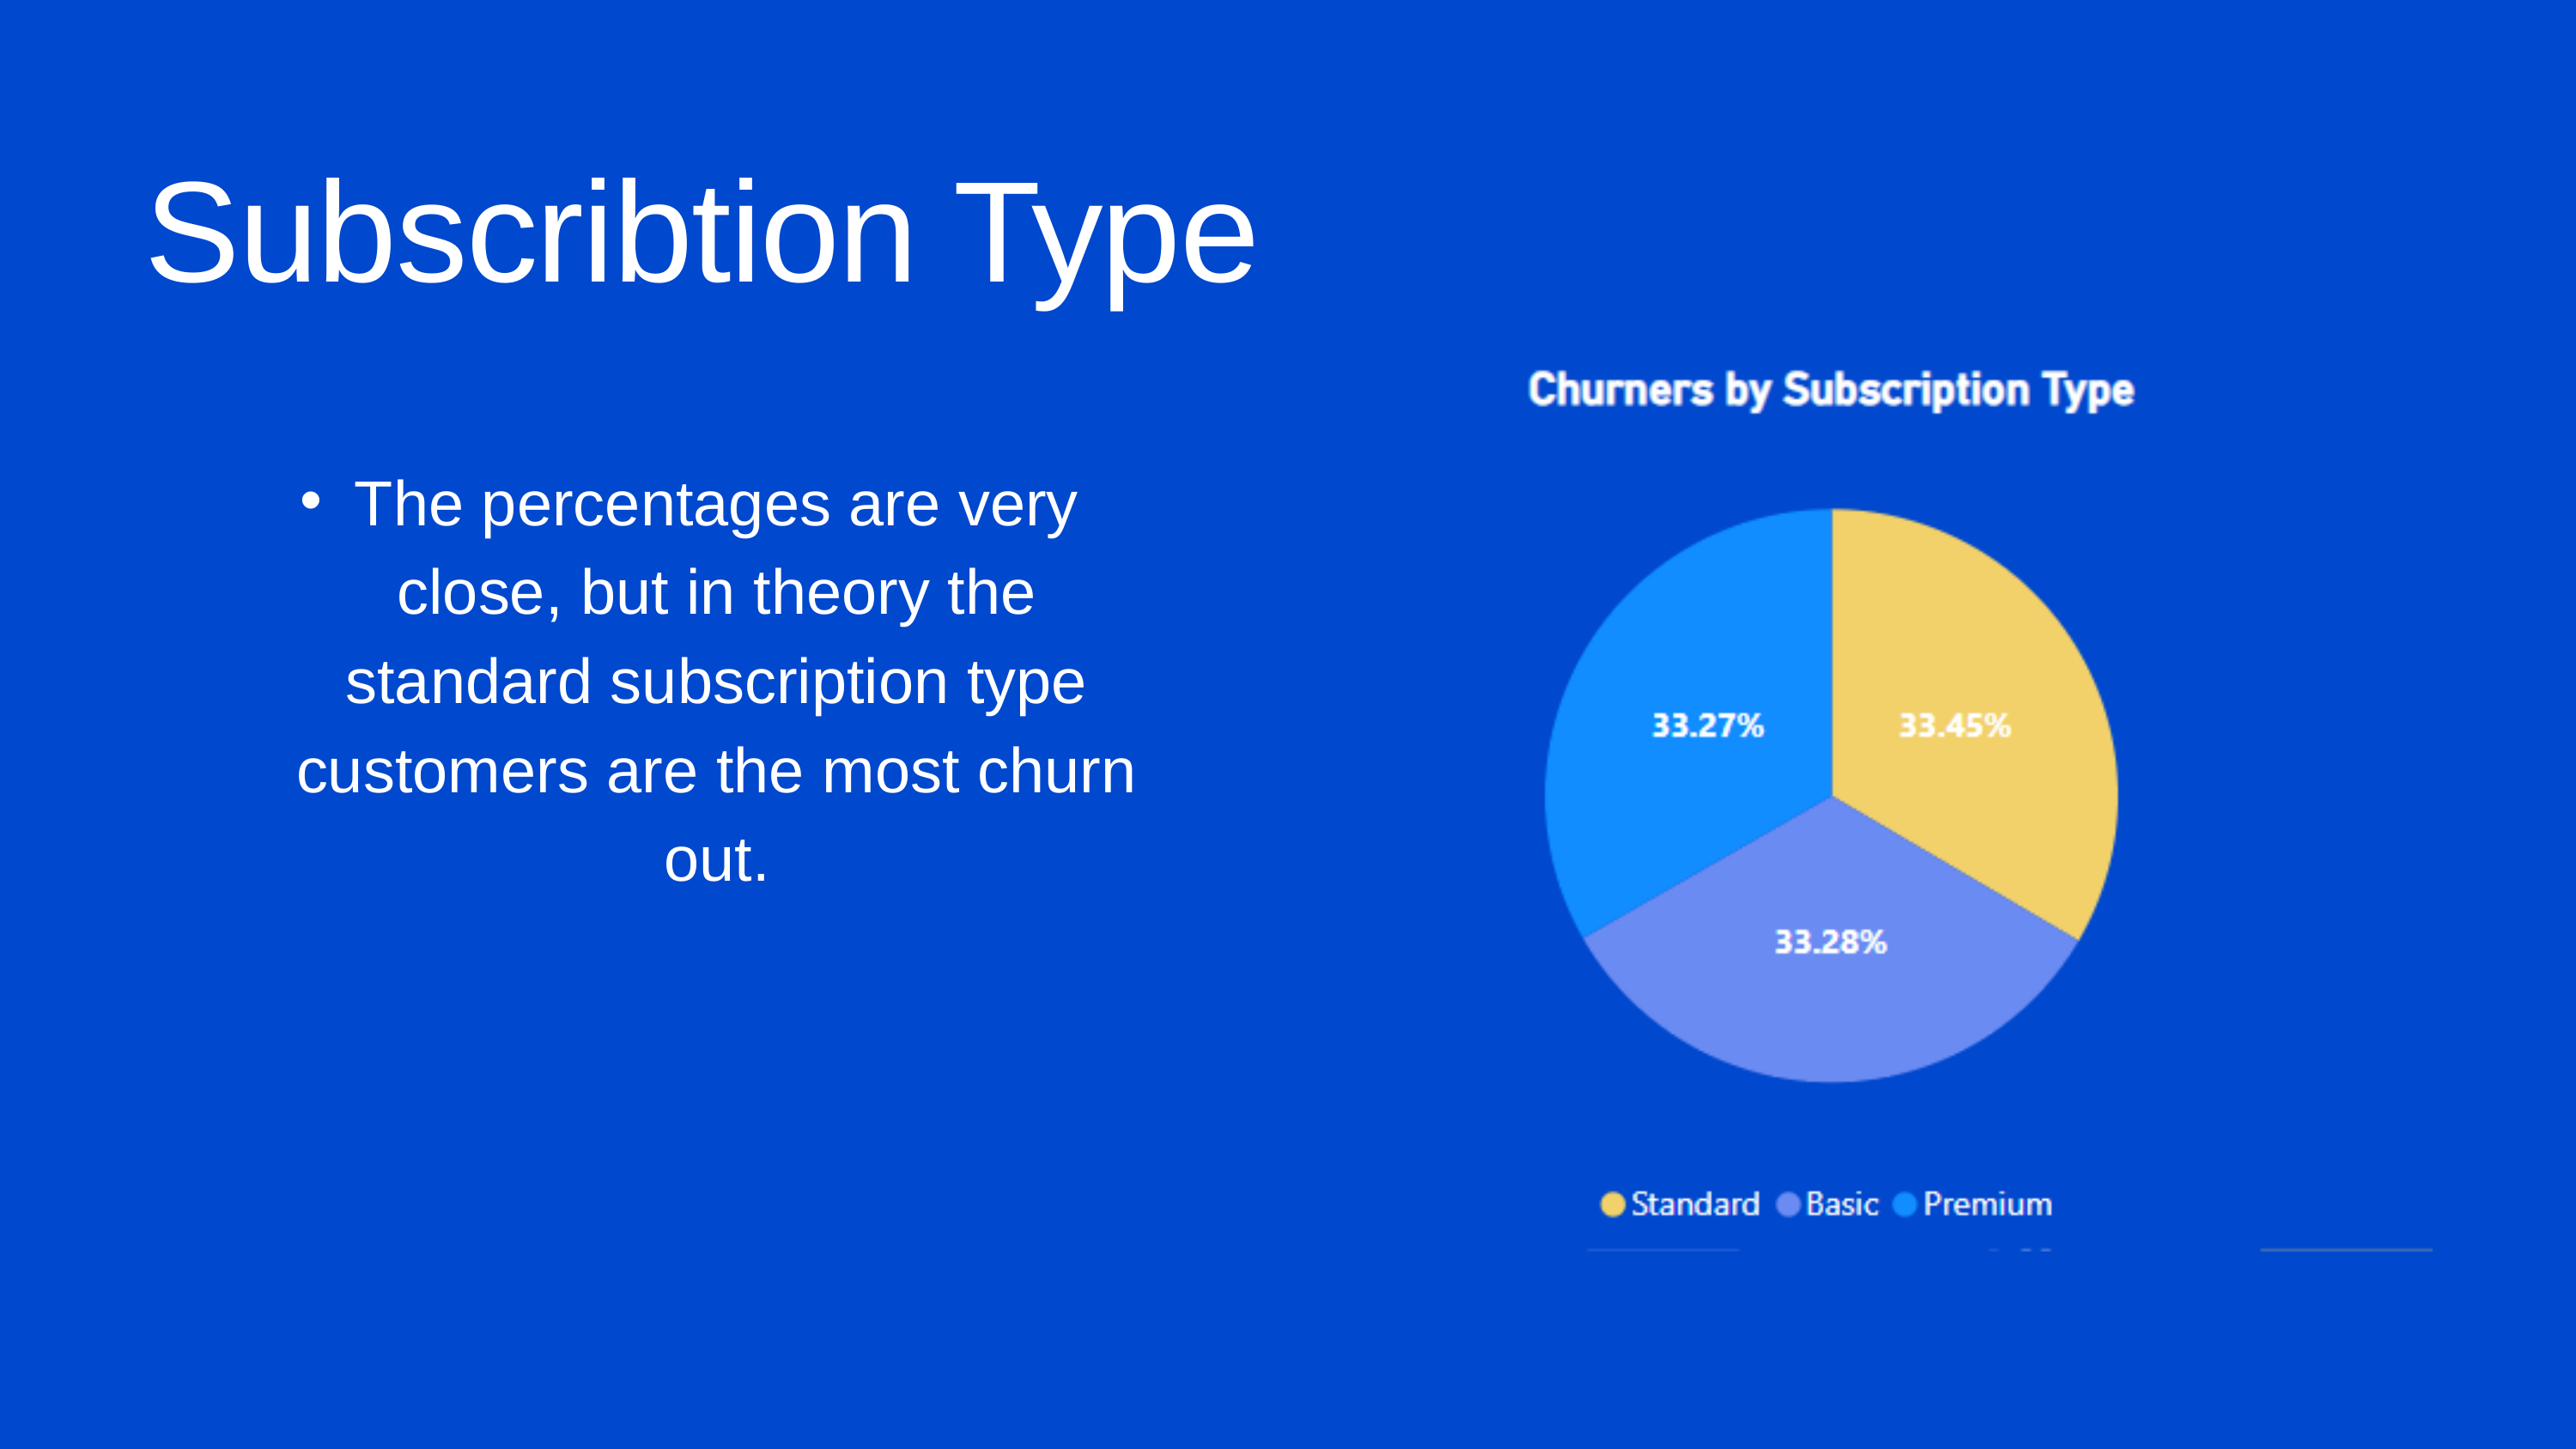

Subscribtion Type

The percentages are very close, but in theory the standard subscription type customers are the most churn out.